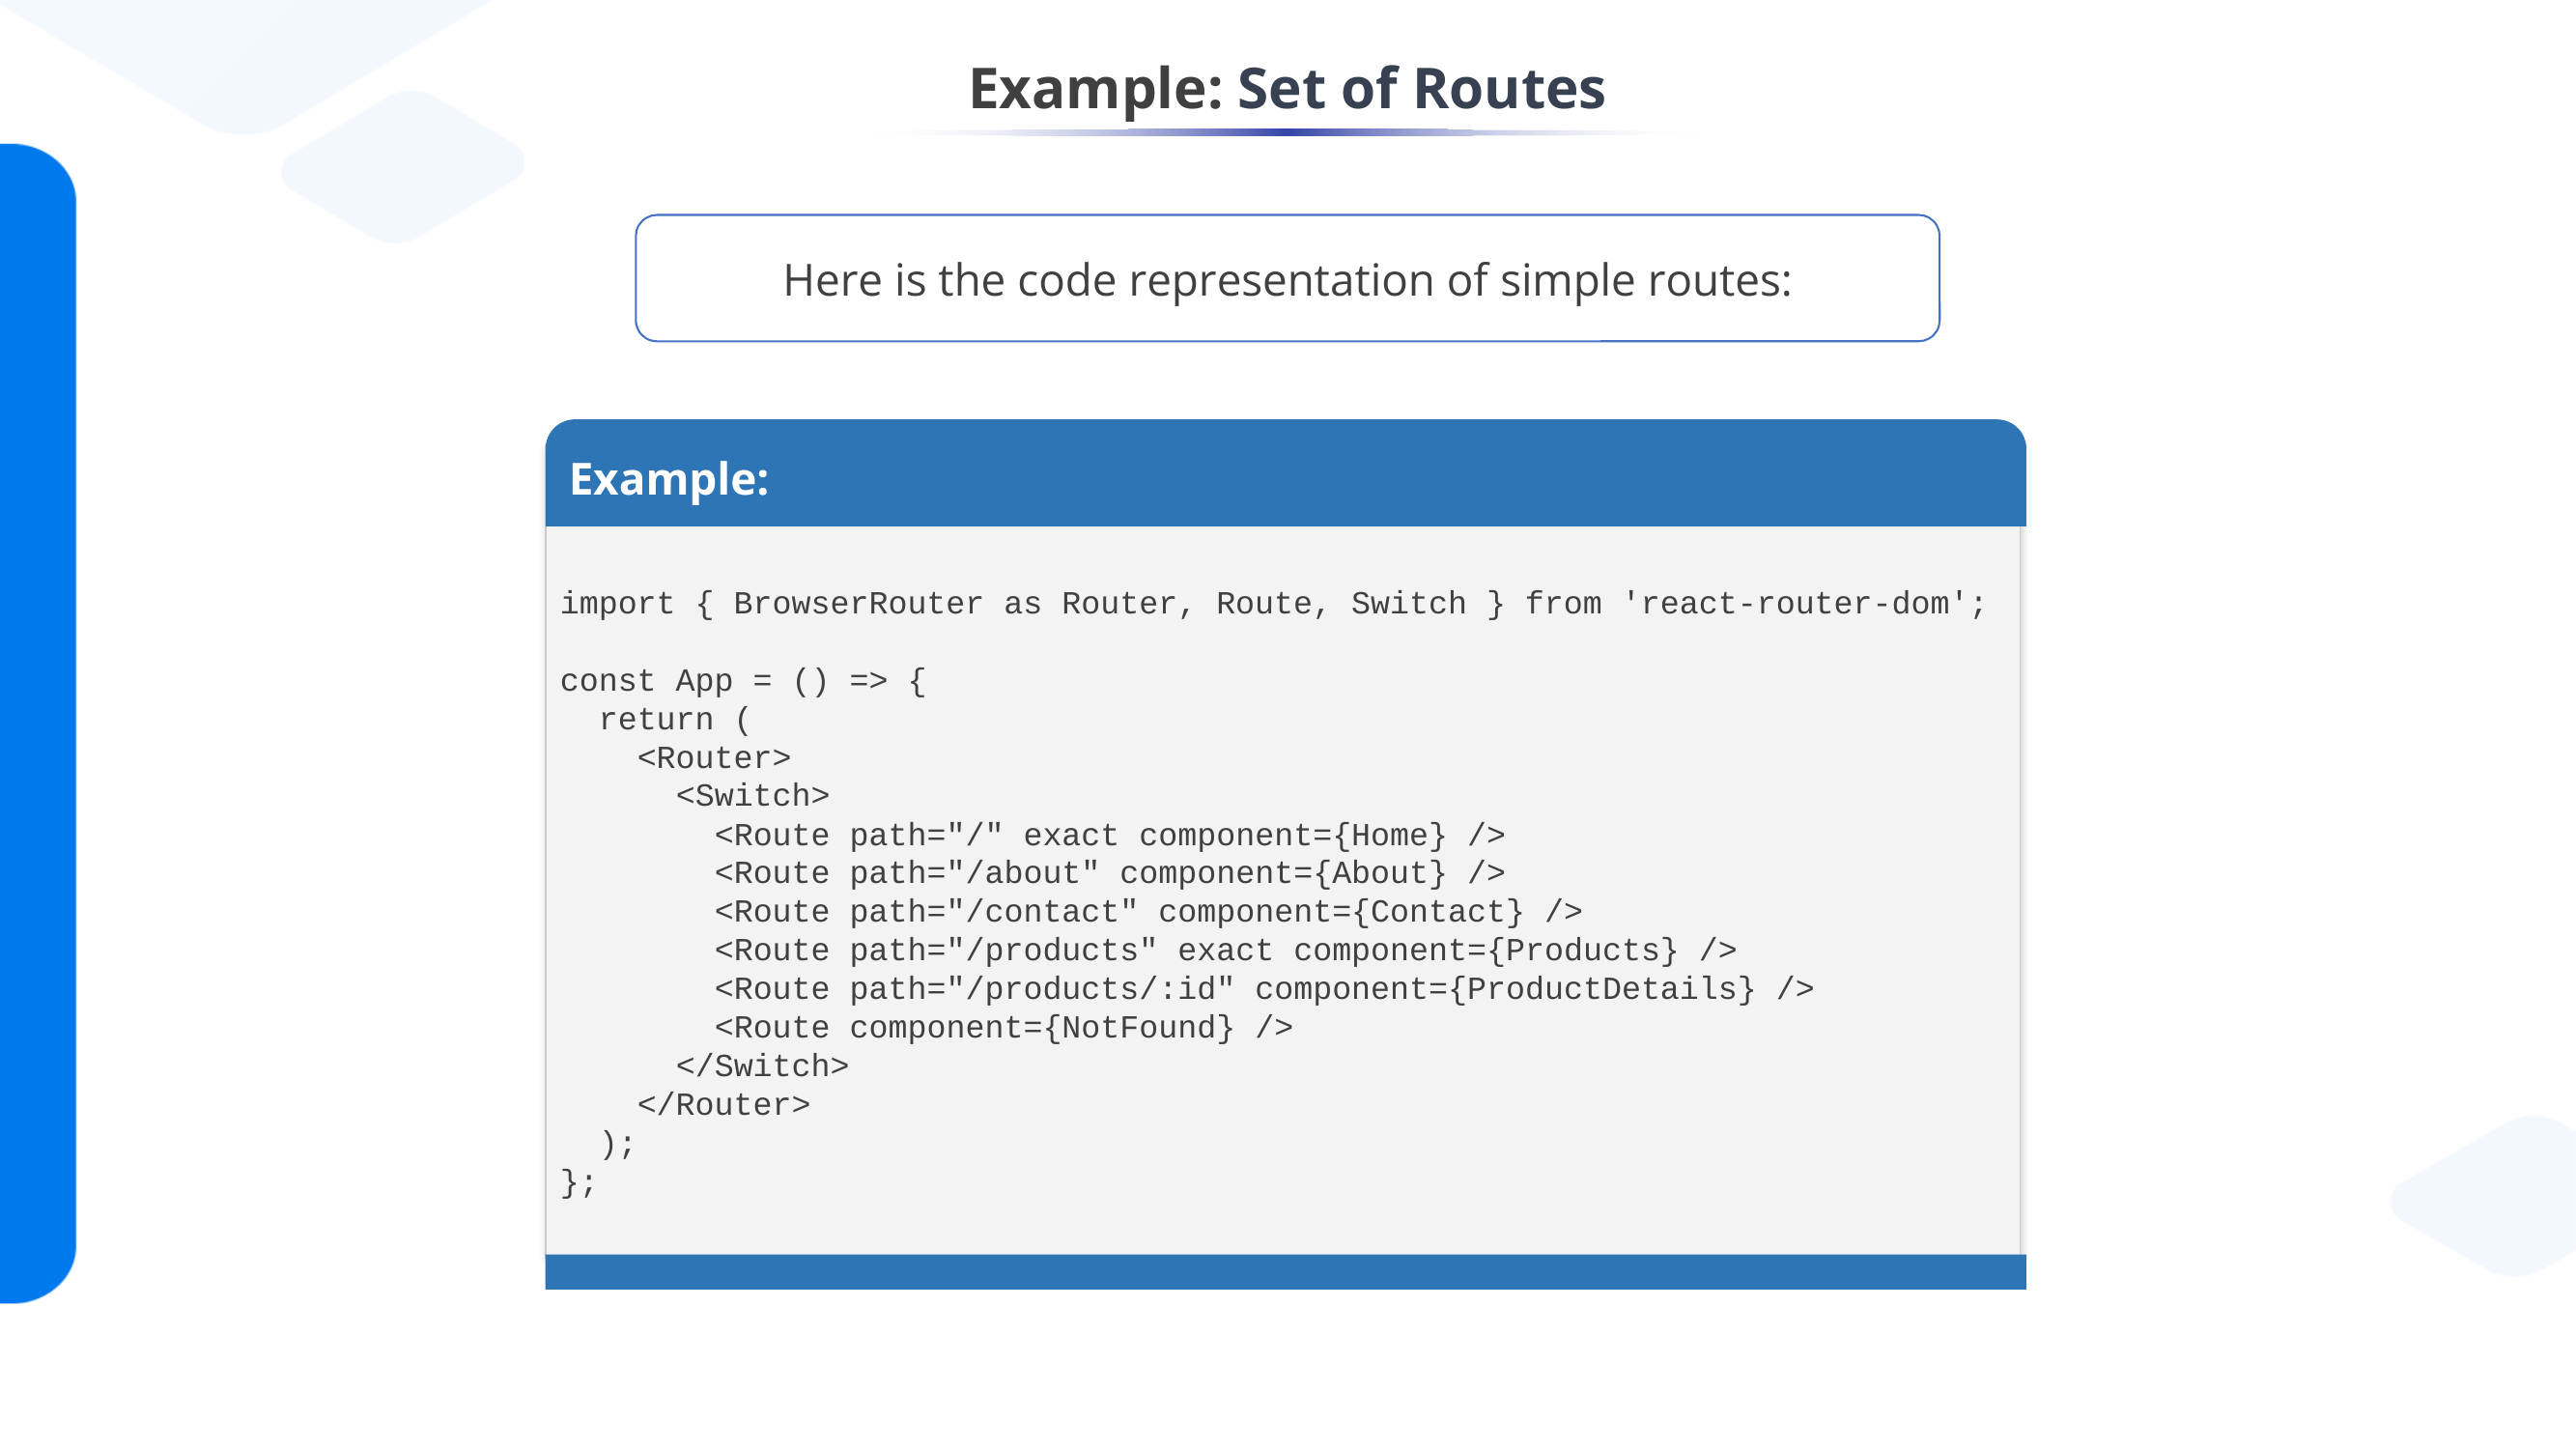

# Example: Set of Routes

Here is the code representation of simple routes:
Example:

import { BrowserRouter as Router, Route, Switch } from 'react-router-dom';

const App = () => {
  return (
    <Router>
      <Switch>
        <Route path="/" exact component={Home} />
        <Route path="/about" component={About} />
        <Route path="/contact" component={Contact} />
        <Route path="/products" exact component={Products} />
        <Route path="/products/:id" component={ProductDetails} />
        <Route component={NotFound} />
      </Switch>
    </Router>
  );
};